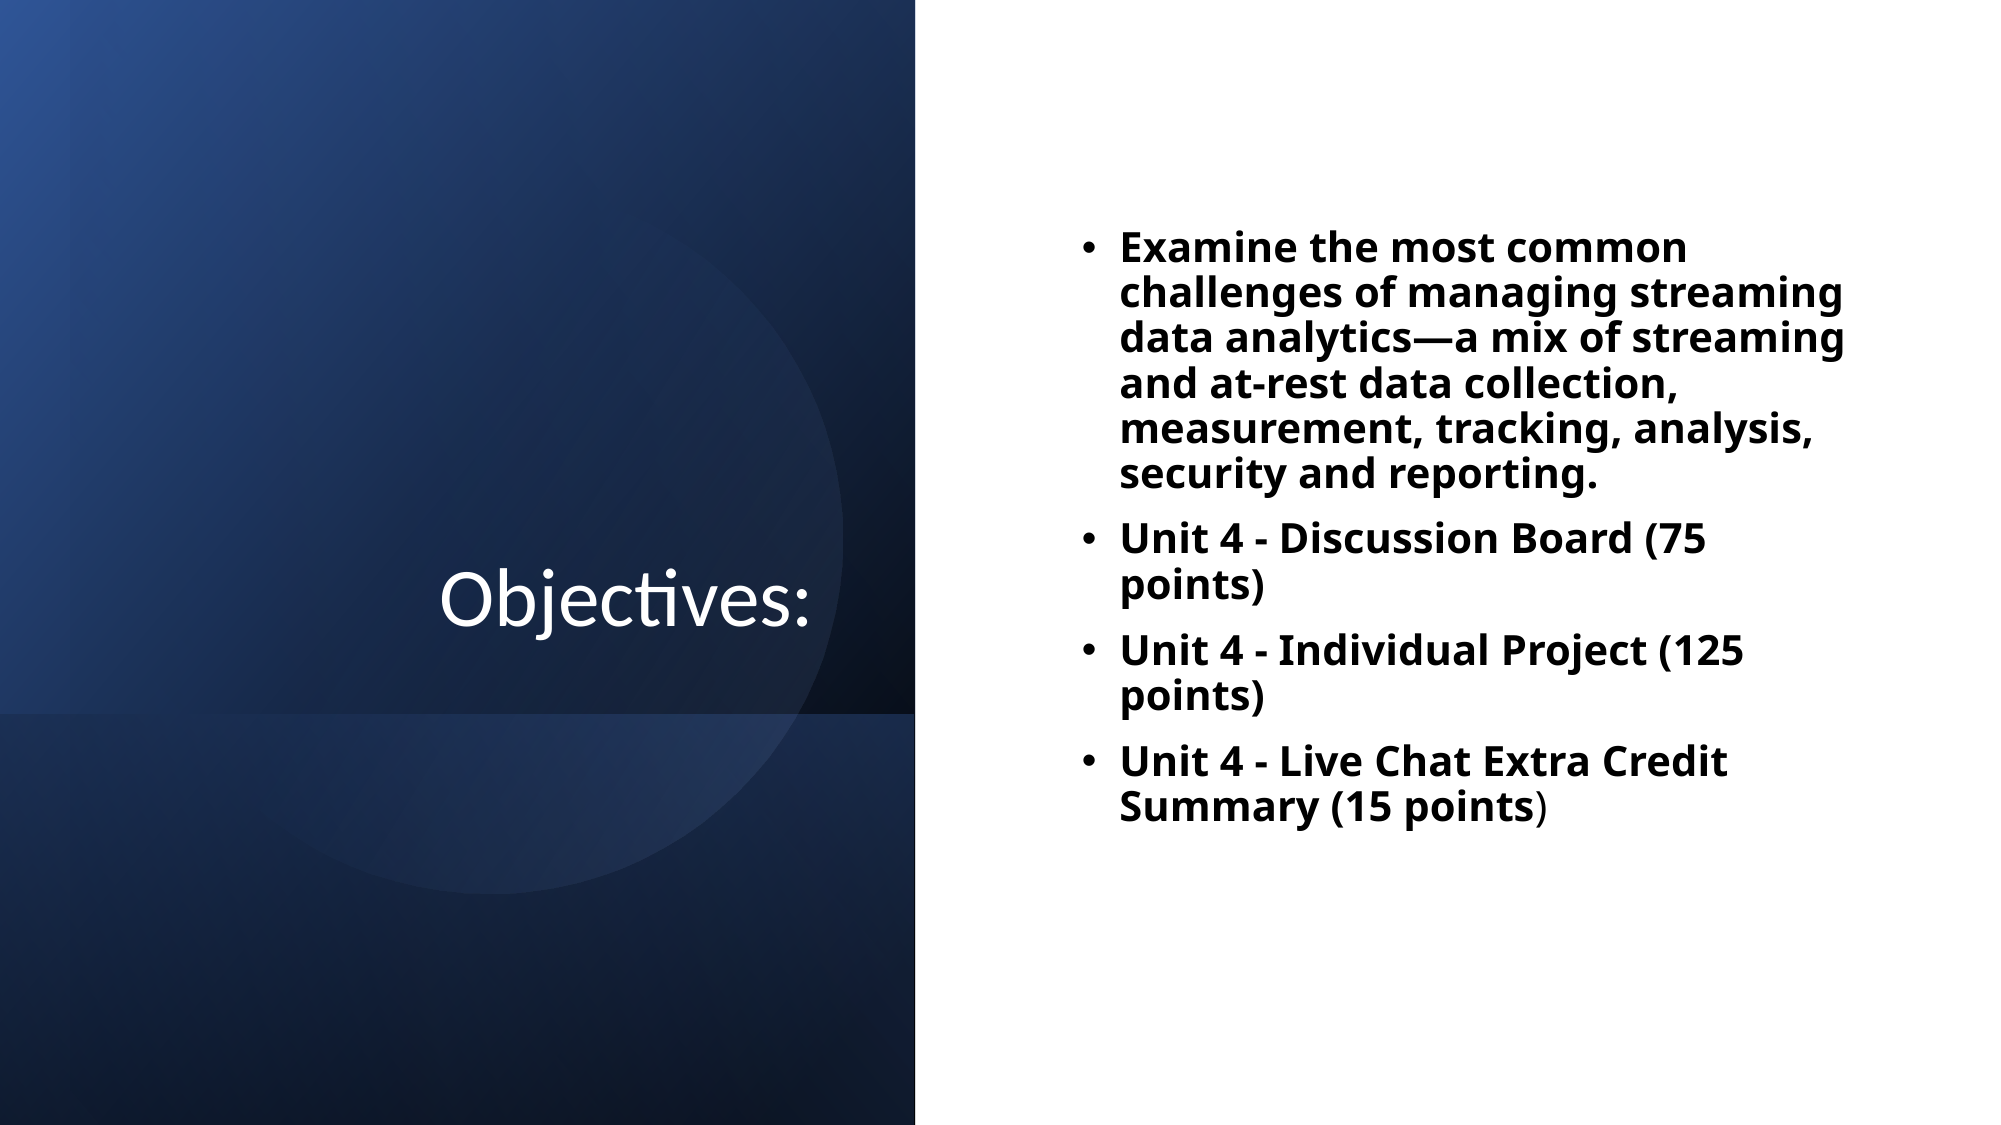

# Objectives:

Examine the most common challenges of managing streaming data analytics—a mix of streaming and at-rest data collection, measurement, tracking, analysis, security and reporting.
Unit 4 - Discussion Board (75 points)
Unit 4 - Individual Project (125 points)
Unit 4 - Live Chat Extra Credit Summary (15 points)